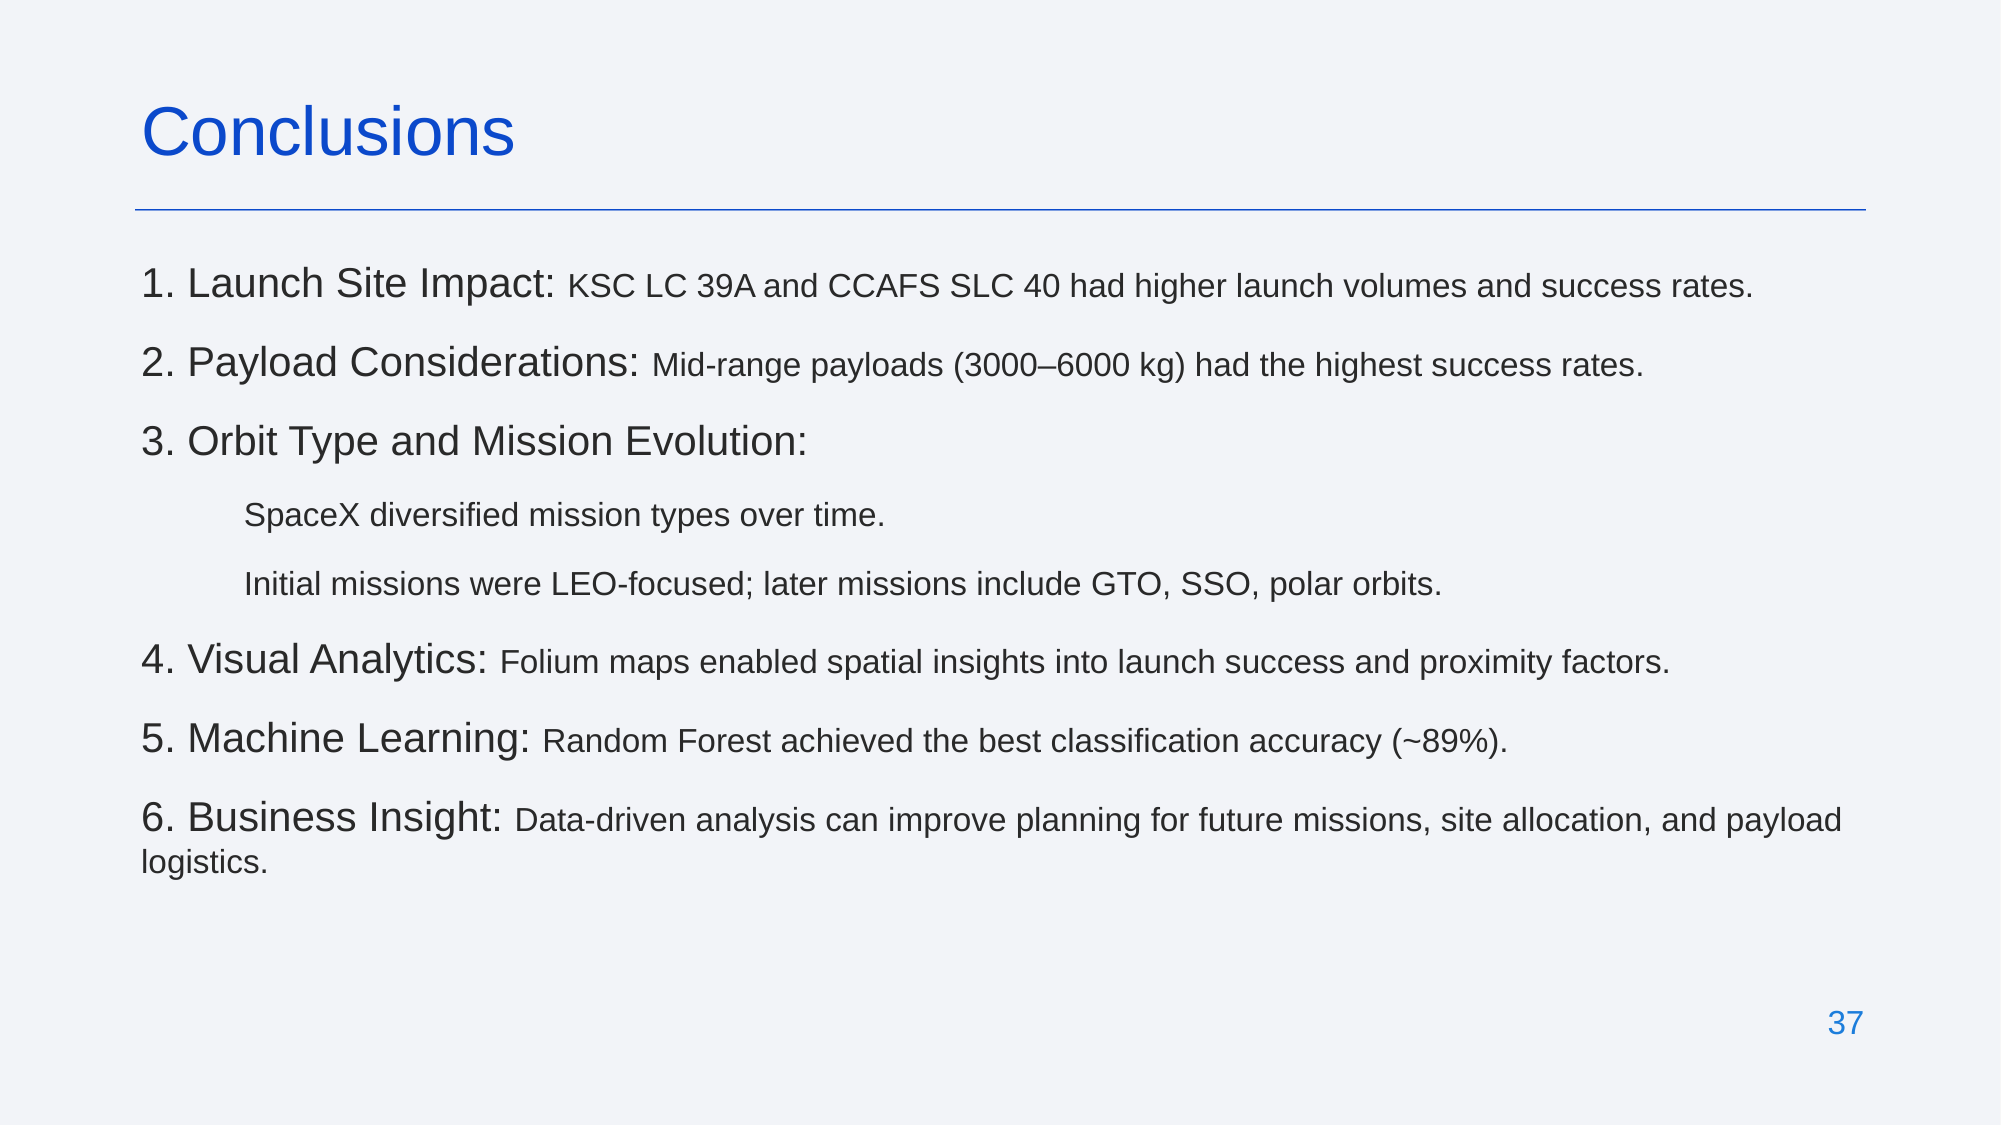

Conclusions
1. Launch Site Impact: KSC LC 39A and CCAFS SLC 40 had higher launch volumes and success rates.
2. Payload Considerations: Mid-range payloads (3000–6000 kg) had the highest success rates.
3. Orbit Type and Mission Evolution:
   SpaceX diversified mission types over time.
   Initial missions were LEO-focused; later missions include GTO, SSO, polar orbits.
4. Visual Analytics: Folium maps enabled spatial insights into launch success and proximity factors.
5. Machine Learning: Random Forest achieved the best classification accuracy (~89%).
6. Business Insight: Data-driven analysis can improve planning for future missions, site allocation, and payload logistics.
37